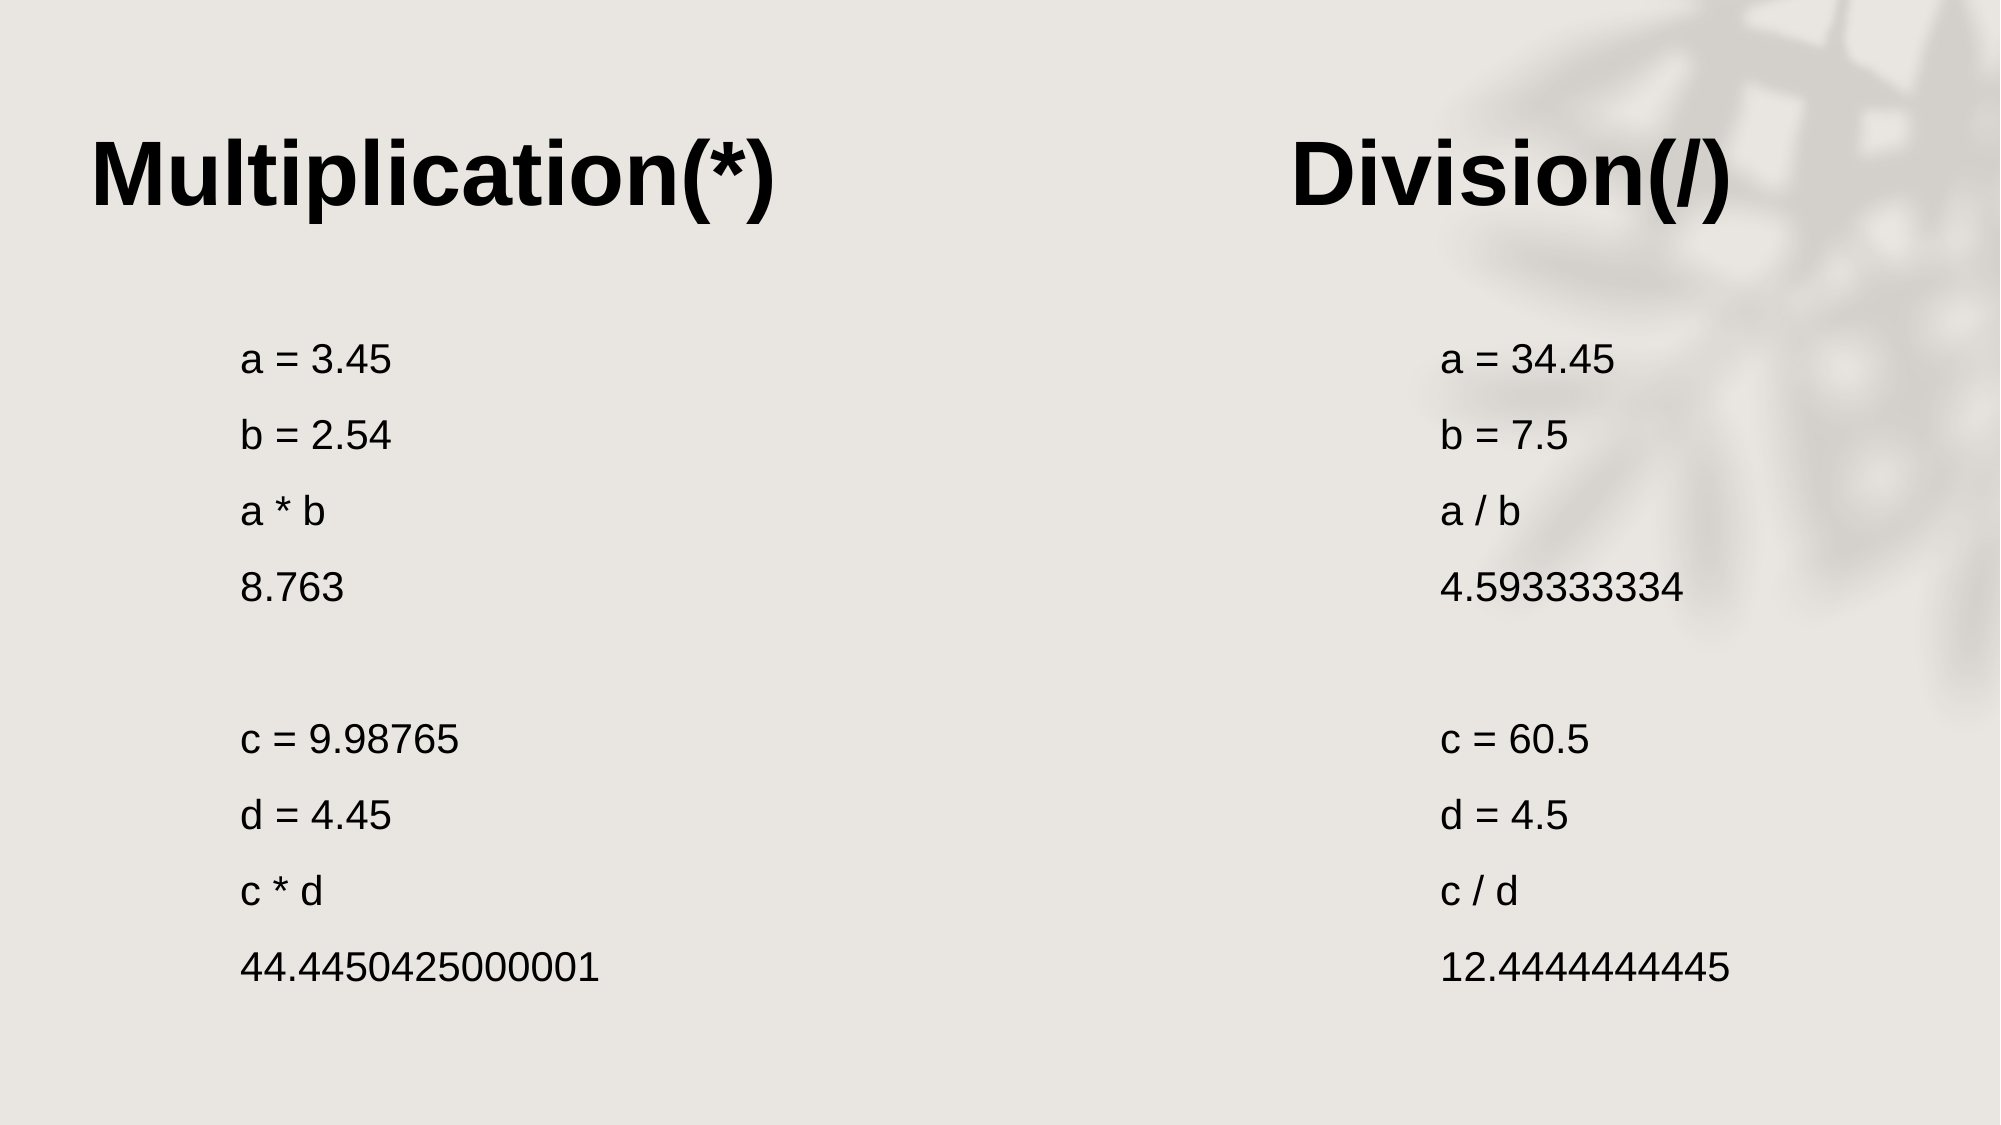

# Multiplication(*)				Division(/)
	a = 3.45							a = 34.45
	b = 2.54							b = 7.5
	a * b								a / b
	8.763								4.593333334

	c = 9.98765							c = 60.5
	d = 4.45							d = 4.5
	c * d								c / d
	44.4450425000001						12.4444444445